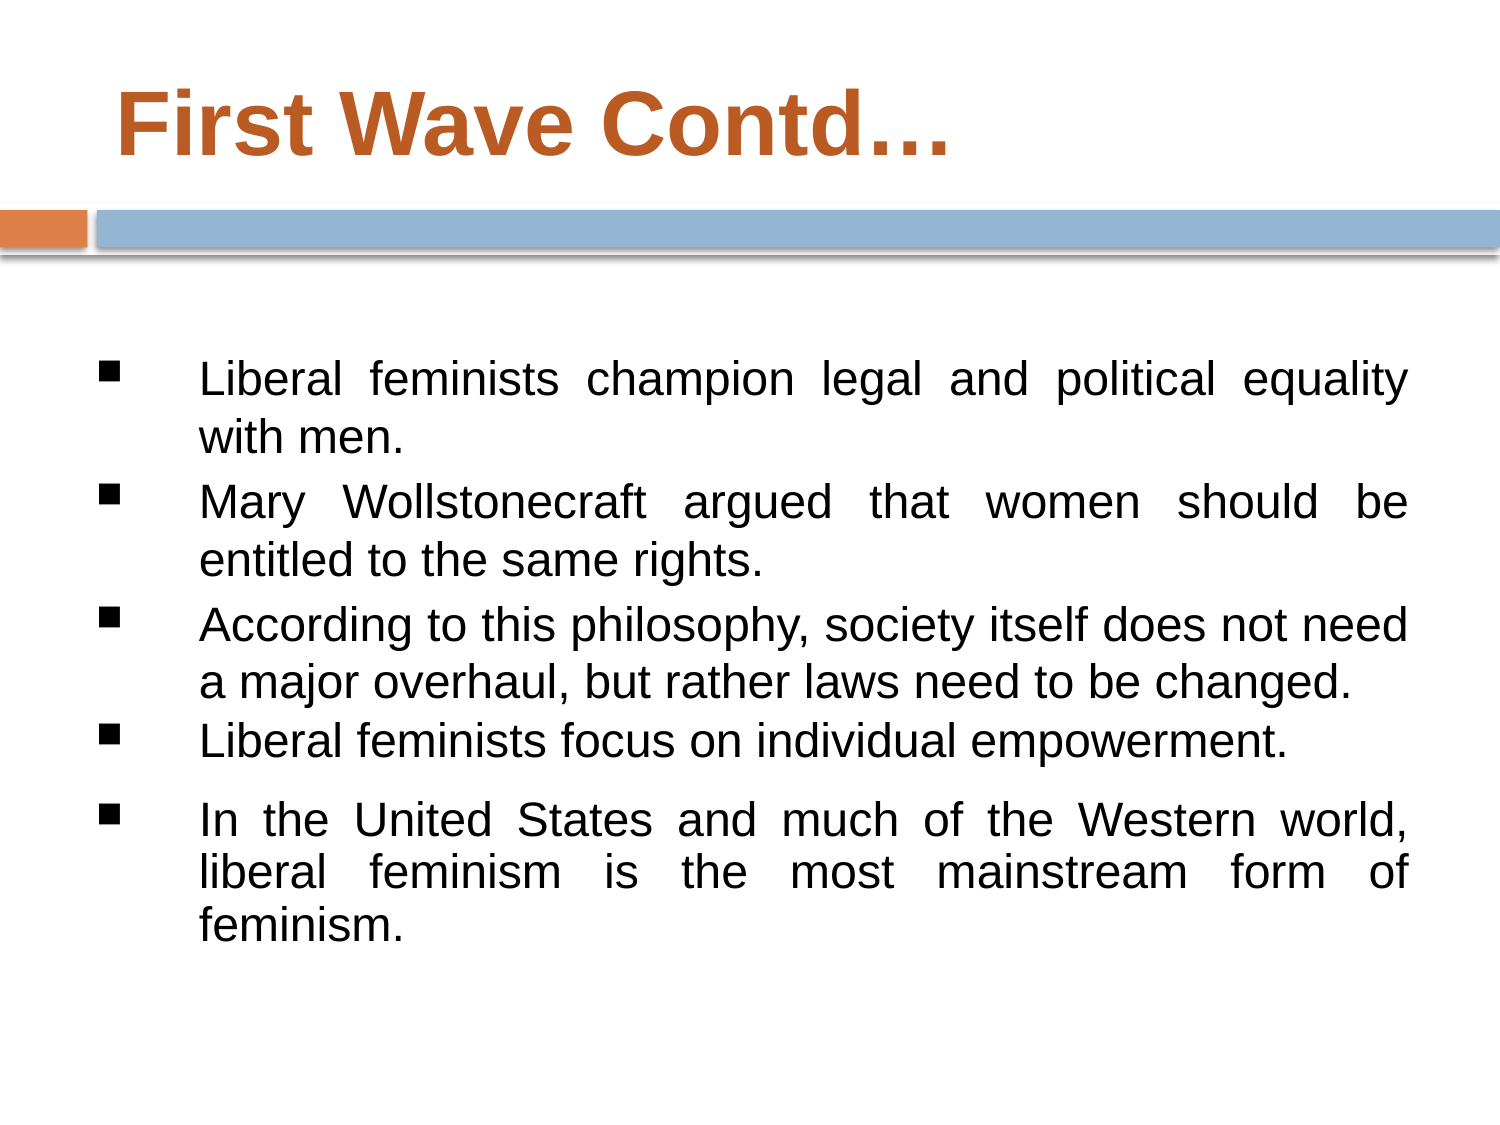

# First Wave Contd…

Liberal feminists champion legal and political equality with men.
Mary Wollstonecraft argued that women should be entitled to the same rights.
According to this philosophy, society itself does not need a major overhaul, but rather laws need to be changed.
Liberal feminists focus on individual empowerment.
In the United States and much of the Western world, liberal feminism is the most mainstream form of feminism.